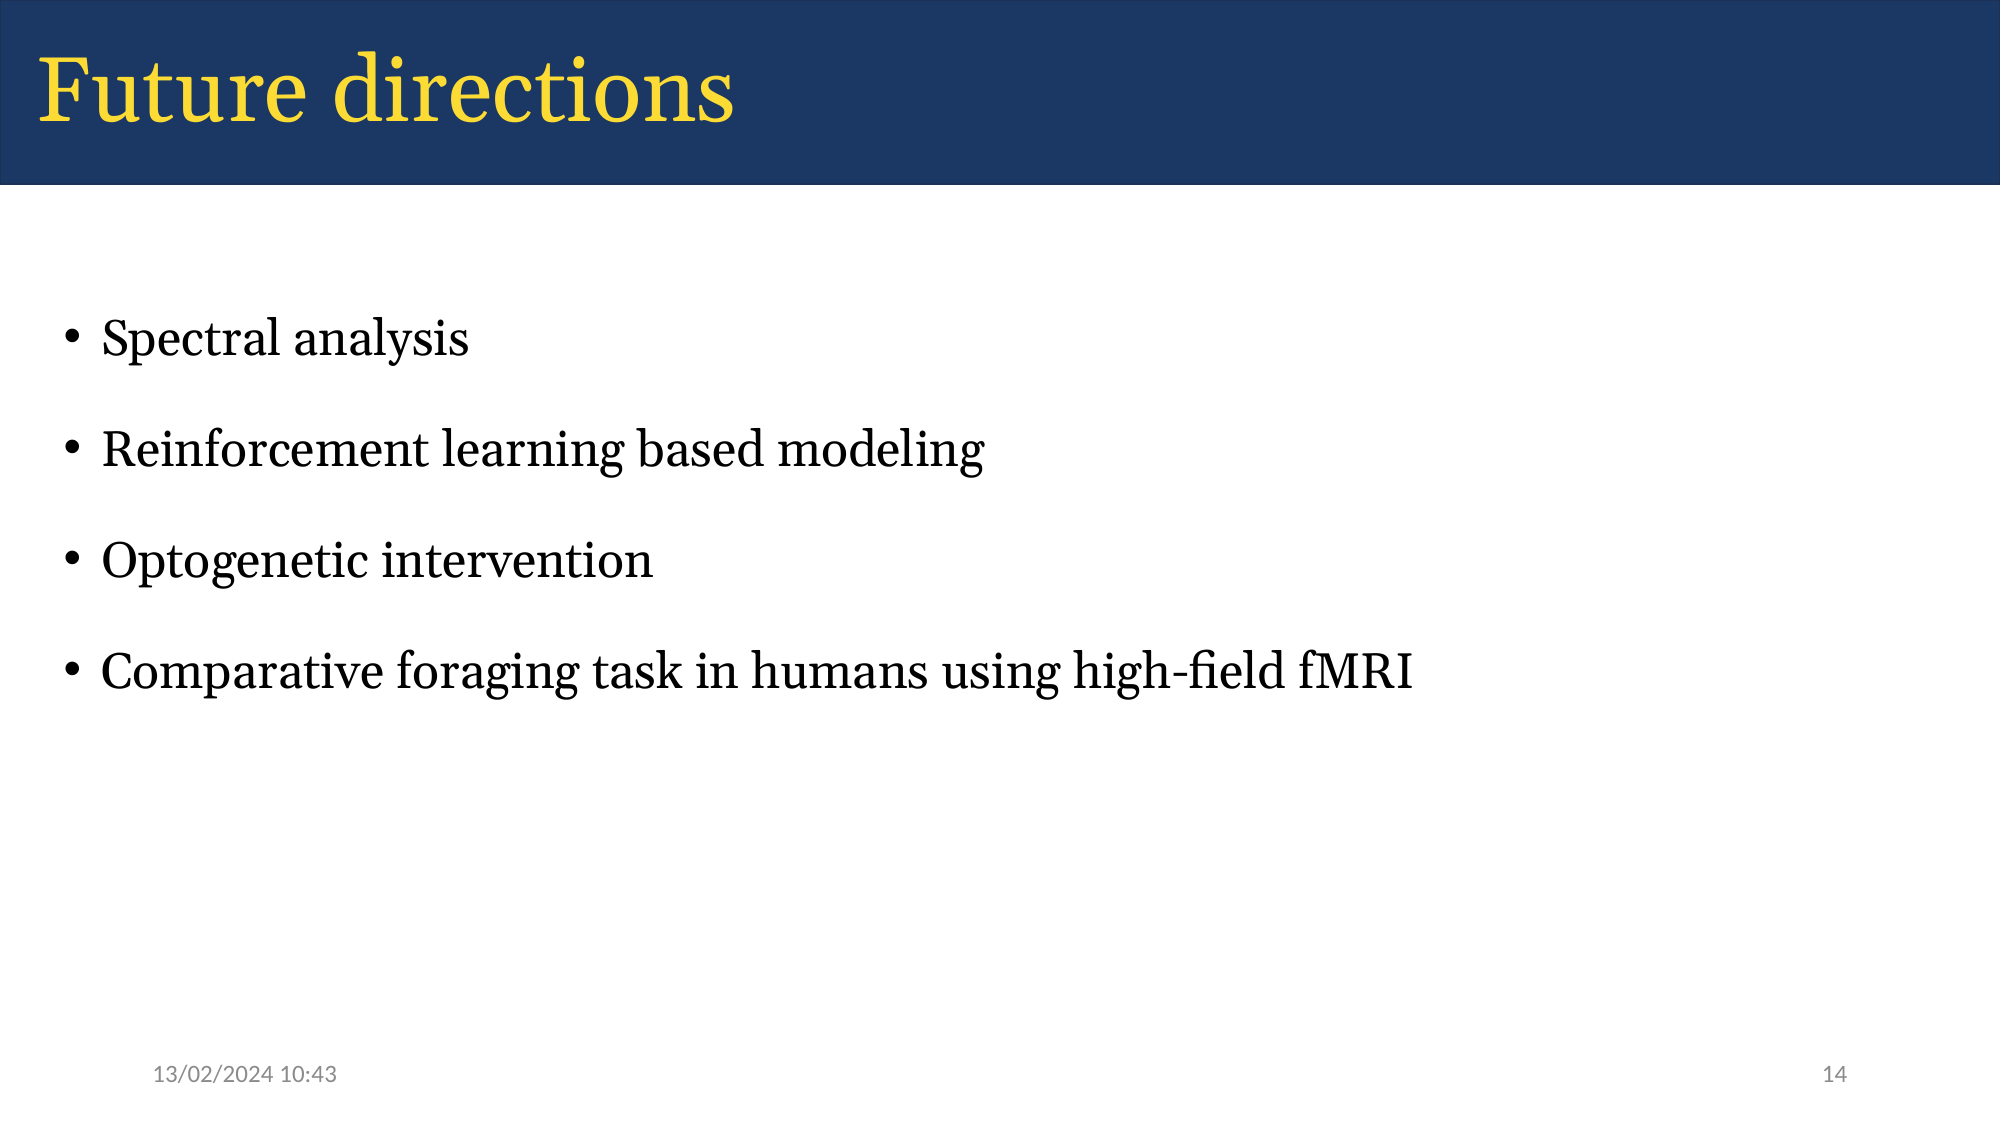

Future directions
Spectral analysis
Reinforcement learning based modeling
Optogenetic intervention
Comparative foraging task in humans using high-field fMRI
13/02/2024 10:43
14